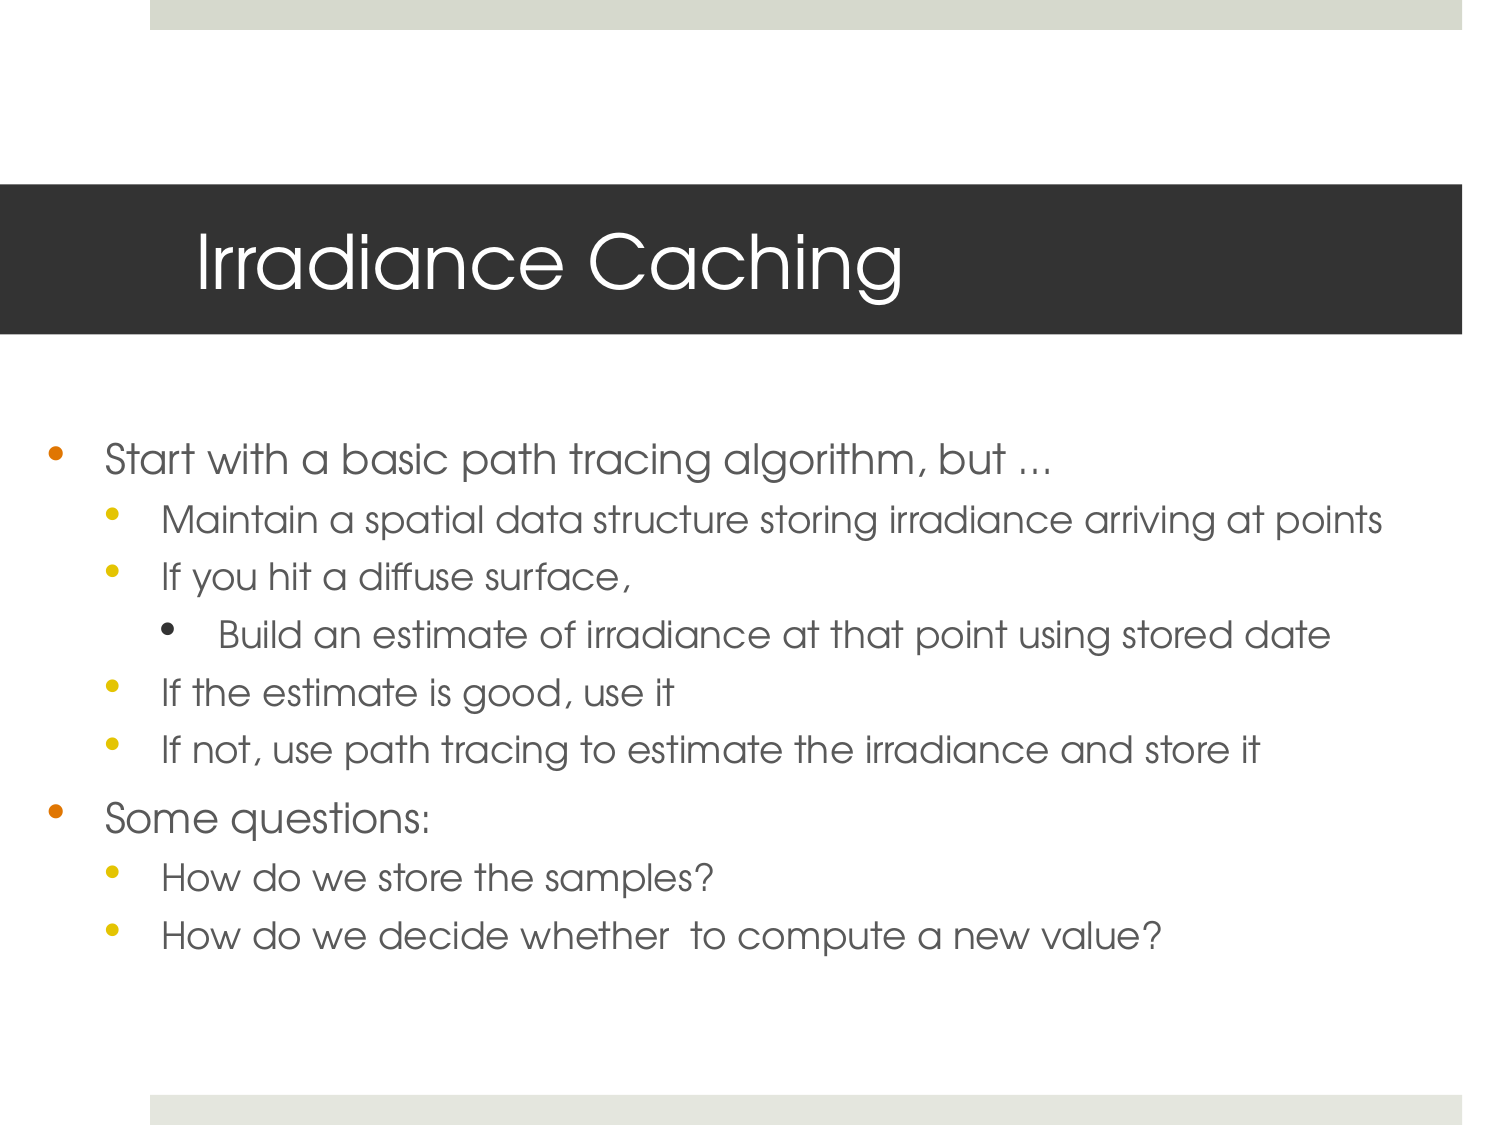

# Irradiance Caching
Start with a basic path tracing algorithm, but …
Maintain a spatial data structure storing irradiance arriving at points
If you hit a diffuse surface,
Build an estimate of irradiance at that point using stored date
If the estimate is good, use it
If not, use path tracing to estimate the irradiance and store it
Some questions:
How do we store the samples?
How do we decide whether  to compute a new value?